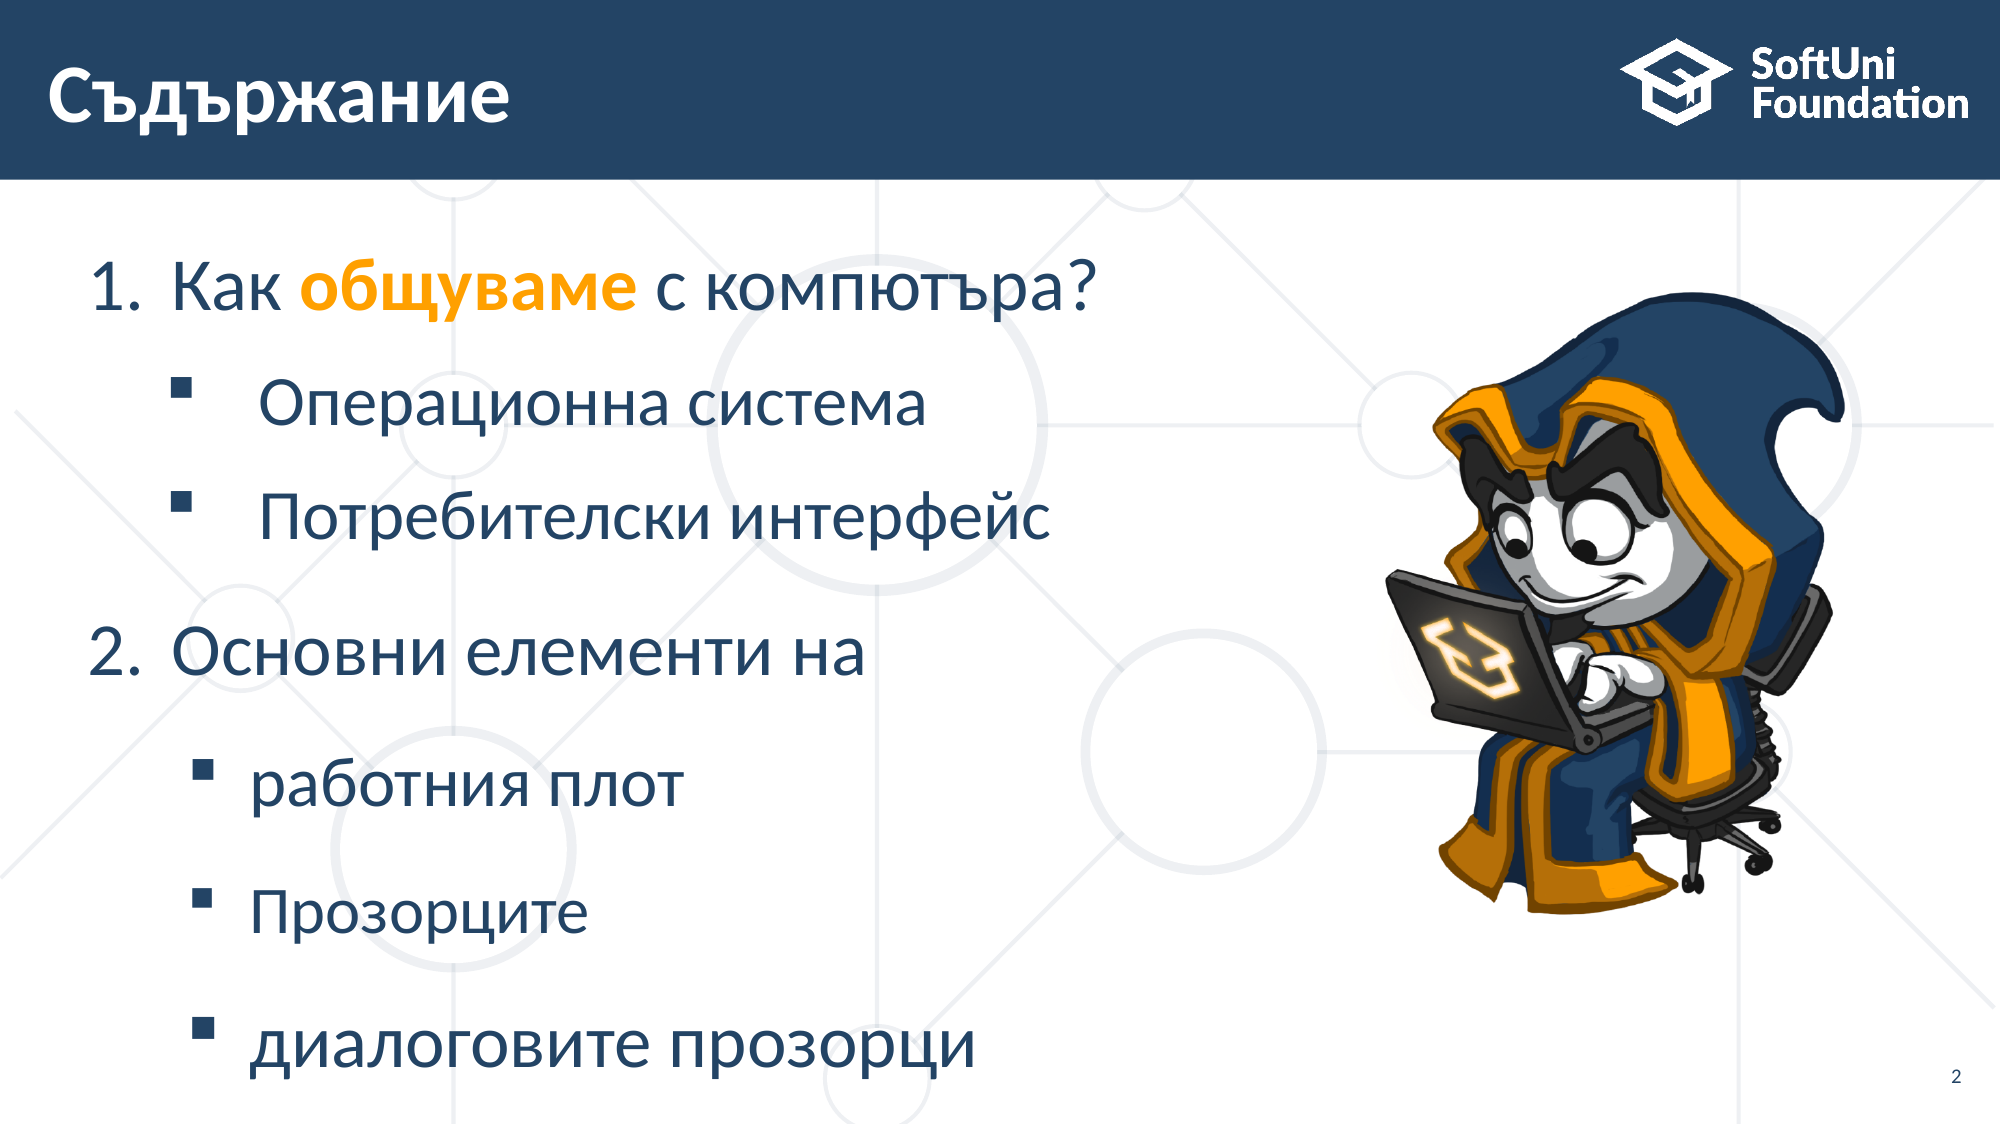

# Съдържание
Как общуваме с компютъра?
Операционна система
Потребителски интерфейс
Основни елементи на
работния плот
Прозорците
диалоговите прозорци
2